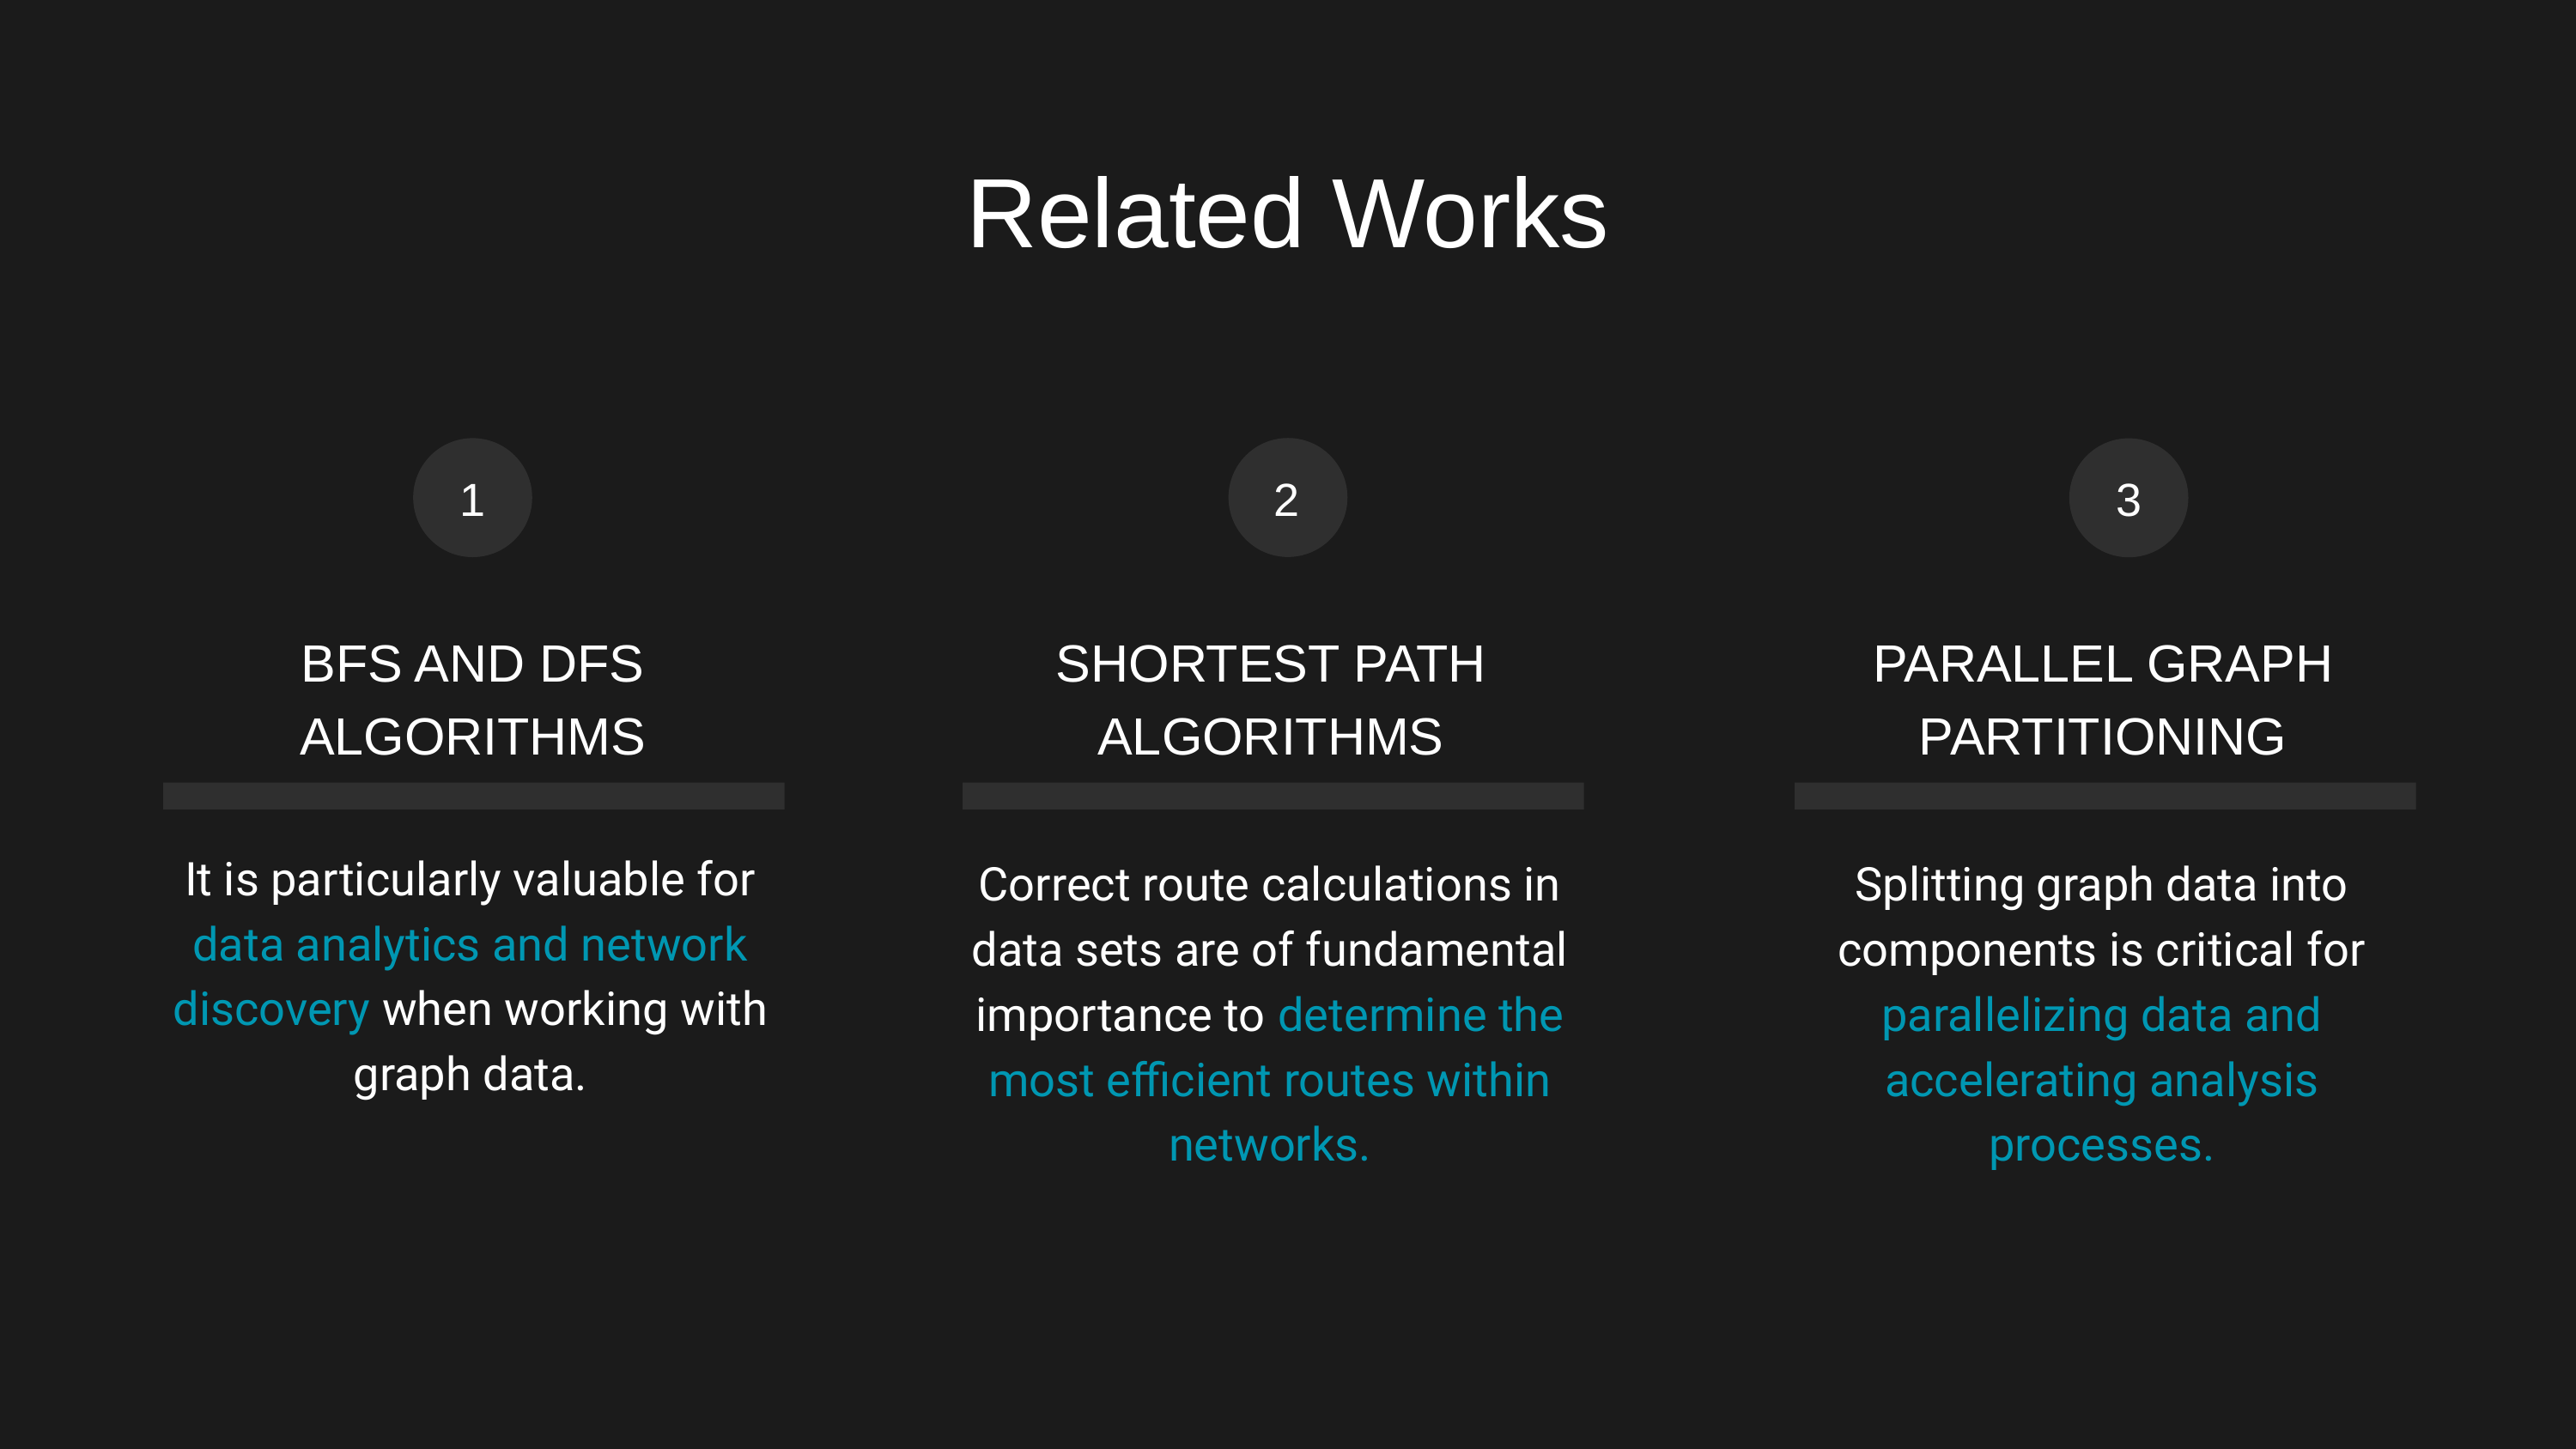

Related Works

2
1
3
BFS AND DFS
ALGORITHMS
SHORTEST PATH ALGORITHMS
PARALLEL GRAPH PARTITIONING

It is particularly valuable for data analytics and network discovery when working with graph data.
Correct route calculations in data sets are of fundamental importance to determine the most efficient routes within networks.
Splitting graph data into components is critical for parallelizing data and accelerating analysis processes.